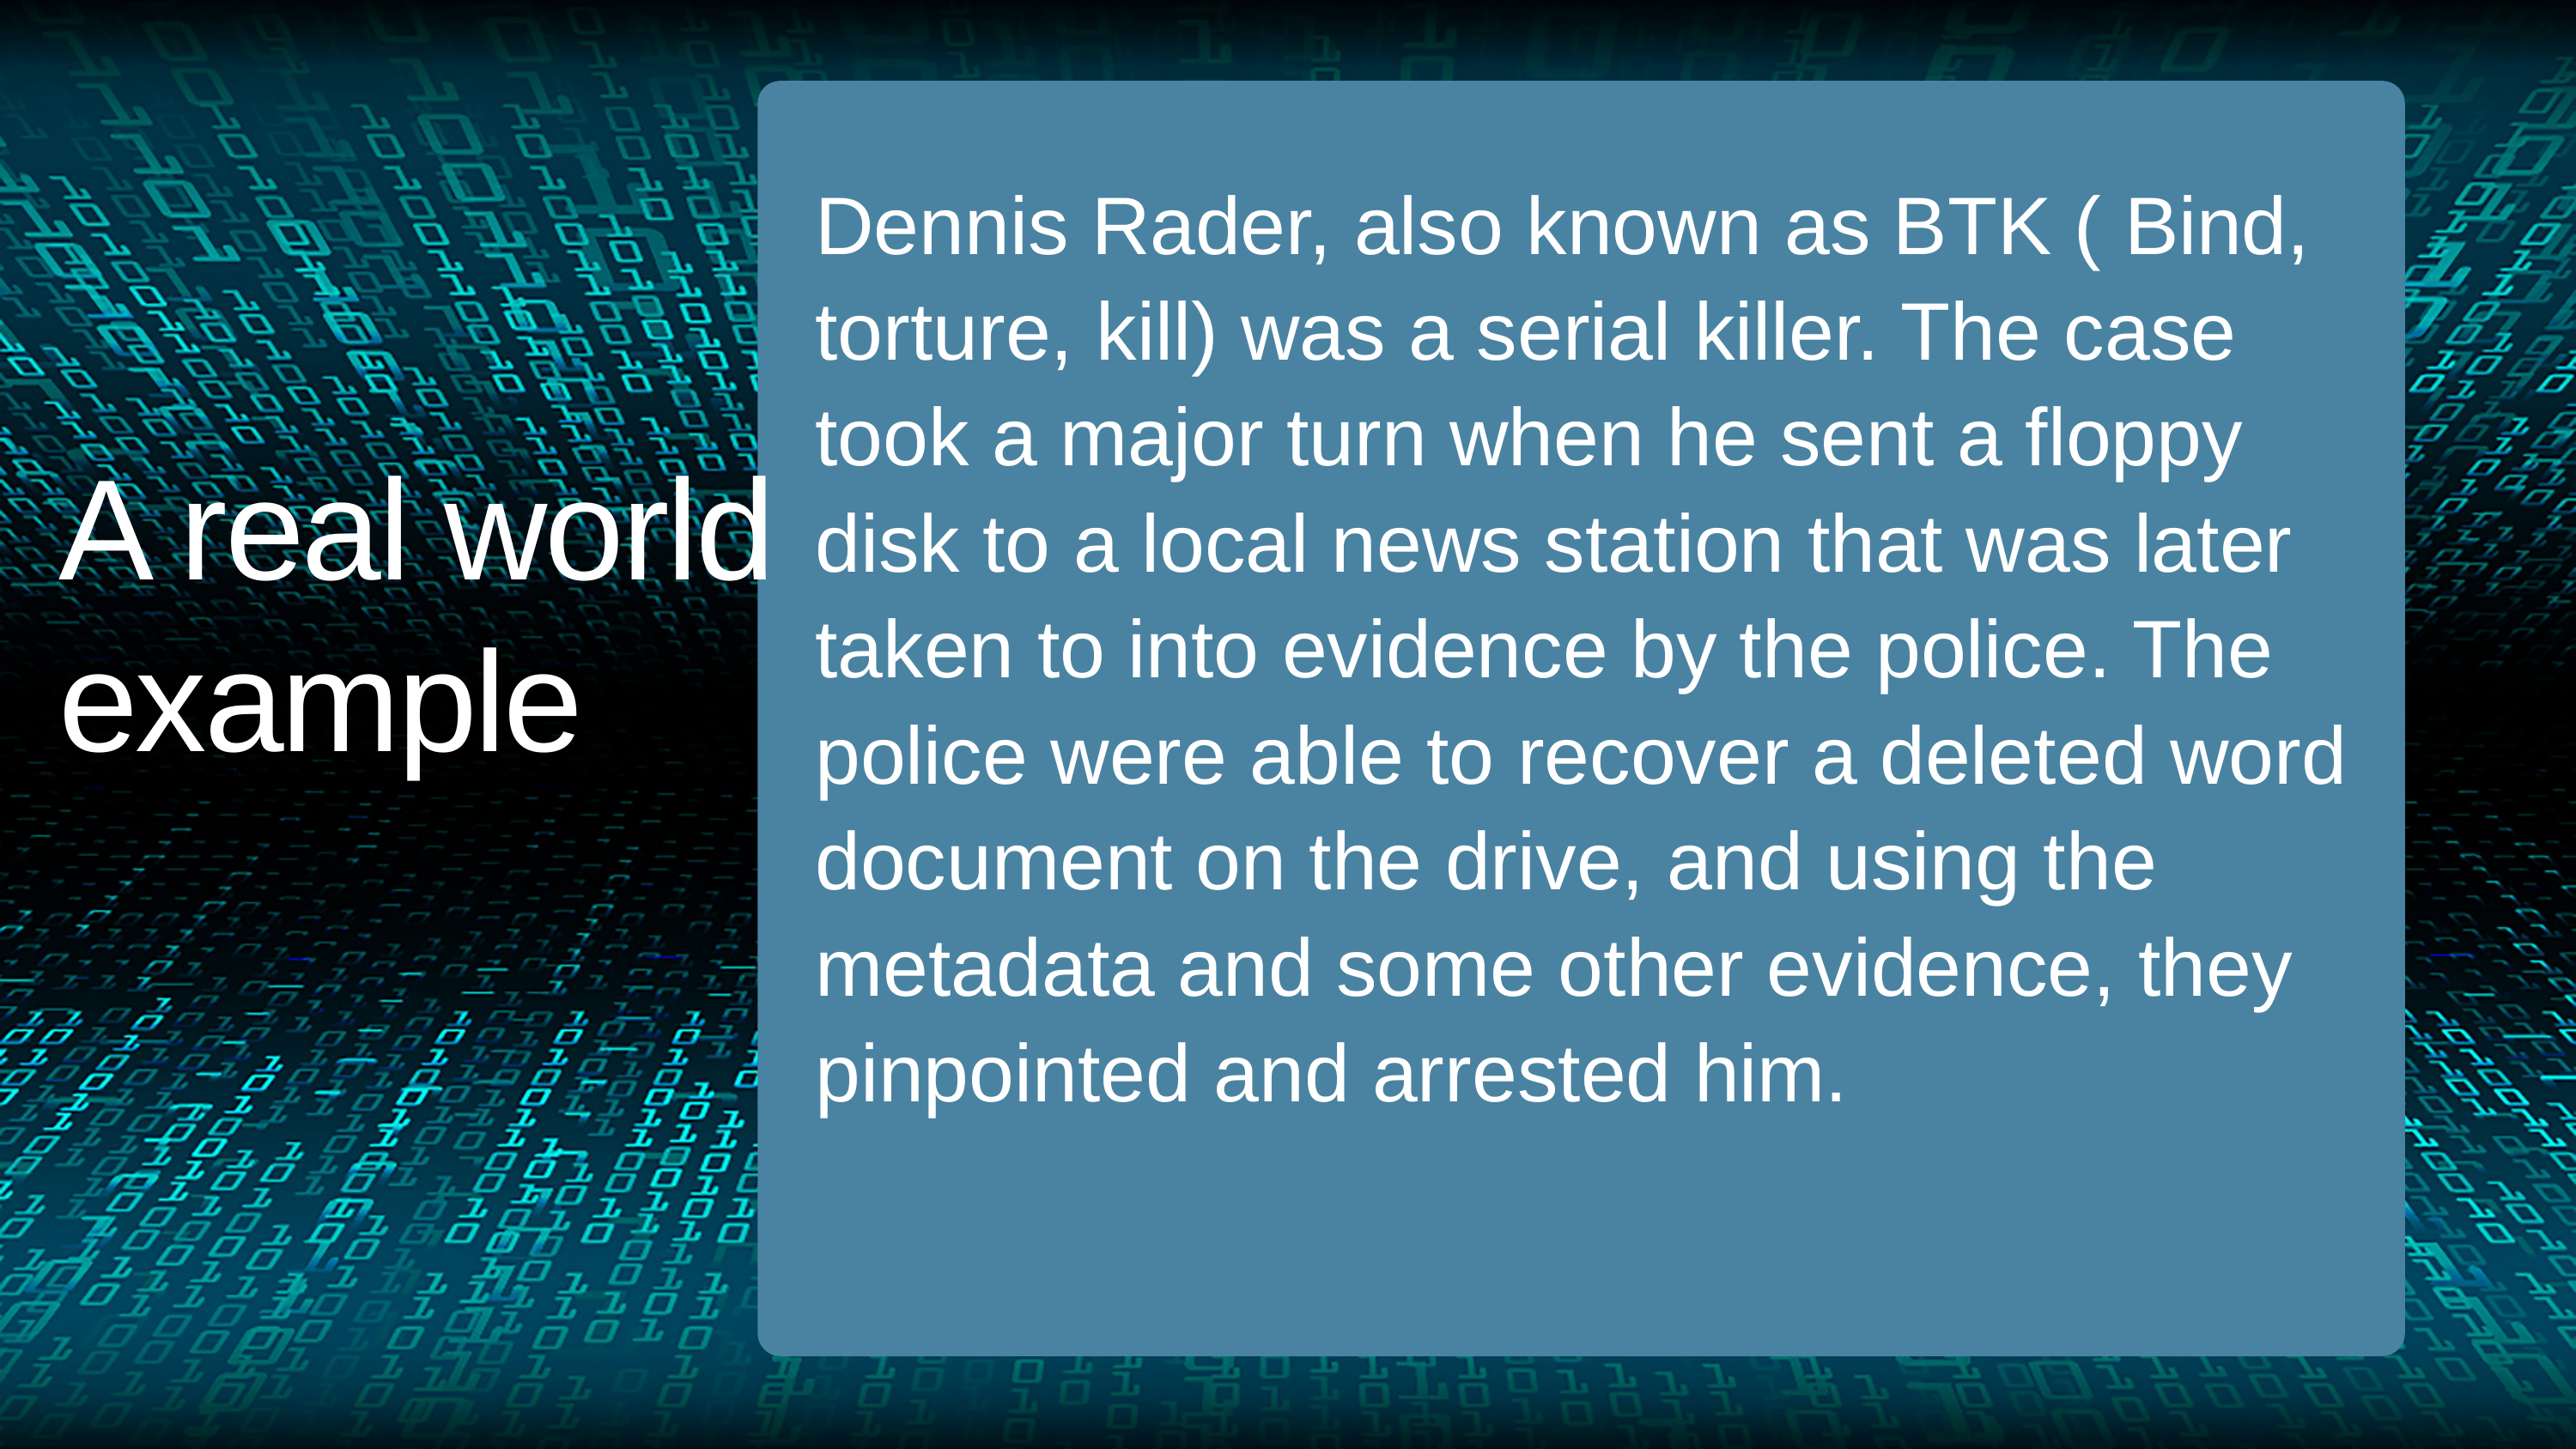

Dennis Rader, also known as BTK ( Bind, torture, kill) was a serial killer. The case took a major turn when he sent a floppy disk to a local news station that was later taken to into evidence by the police. The police were able to recover a deleted word document on the drive, and using the metadata and some other evidence, they pinpointed and arrested him.
A real world example